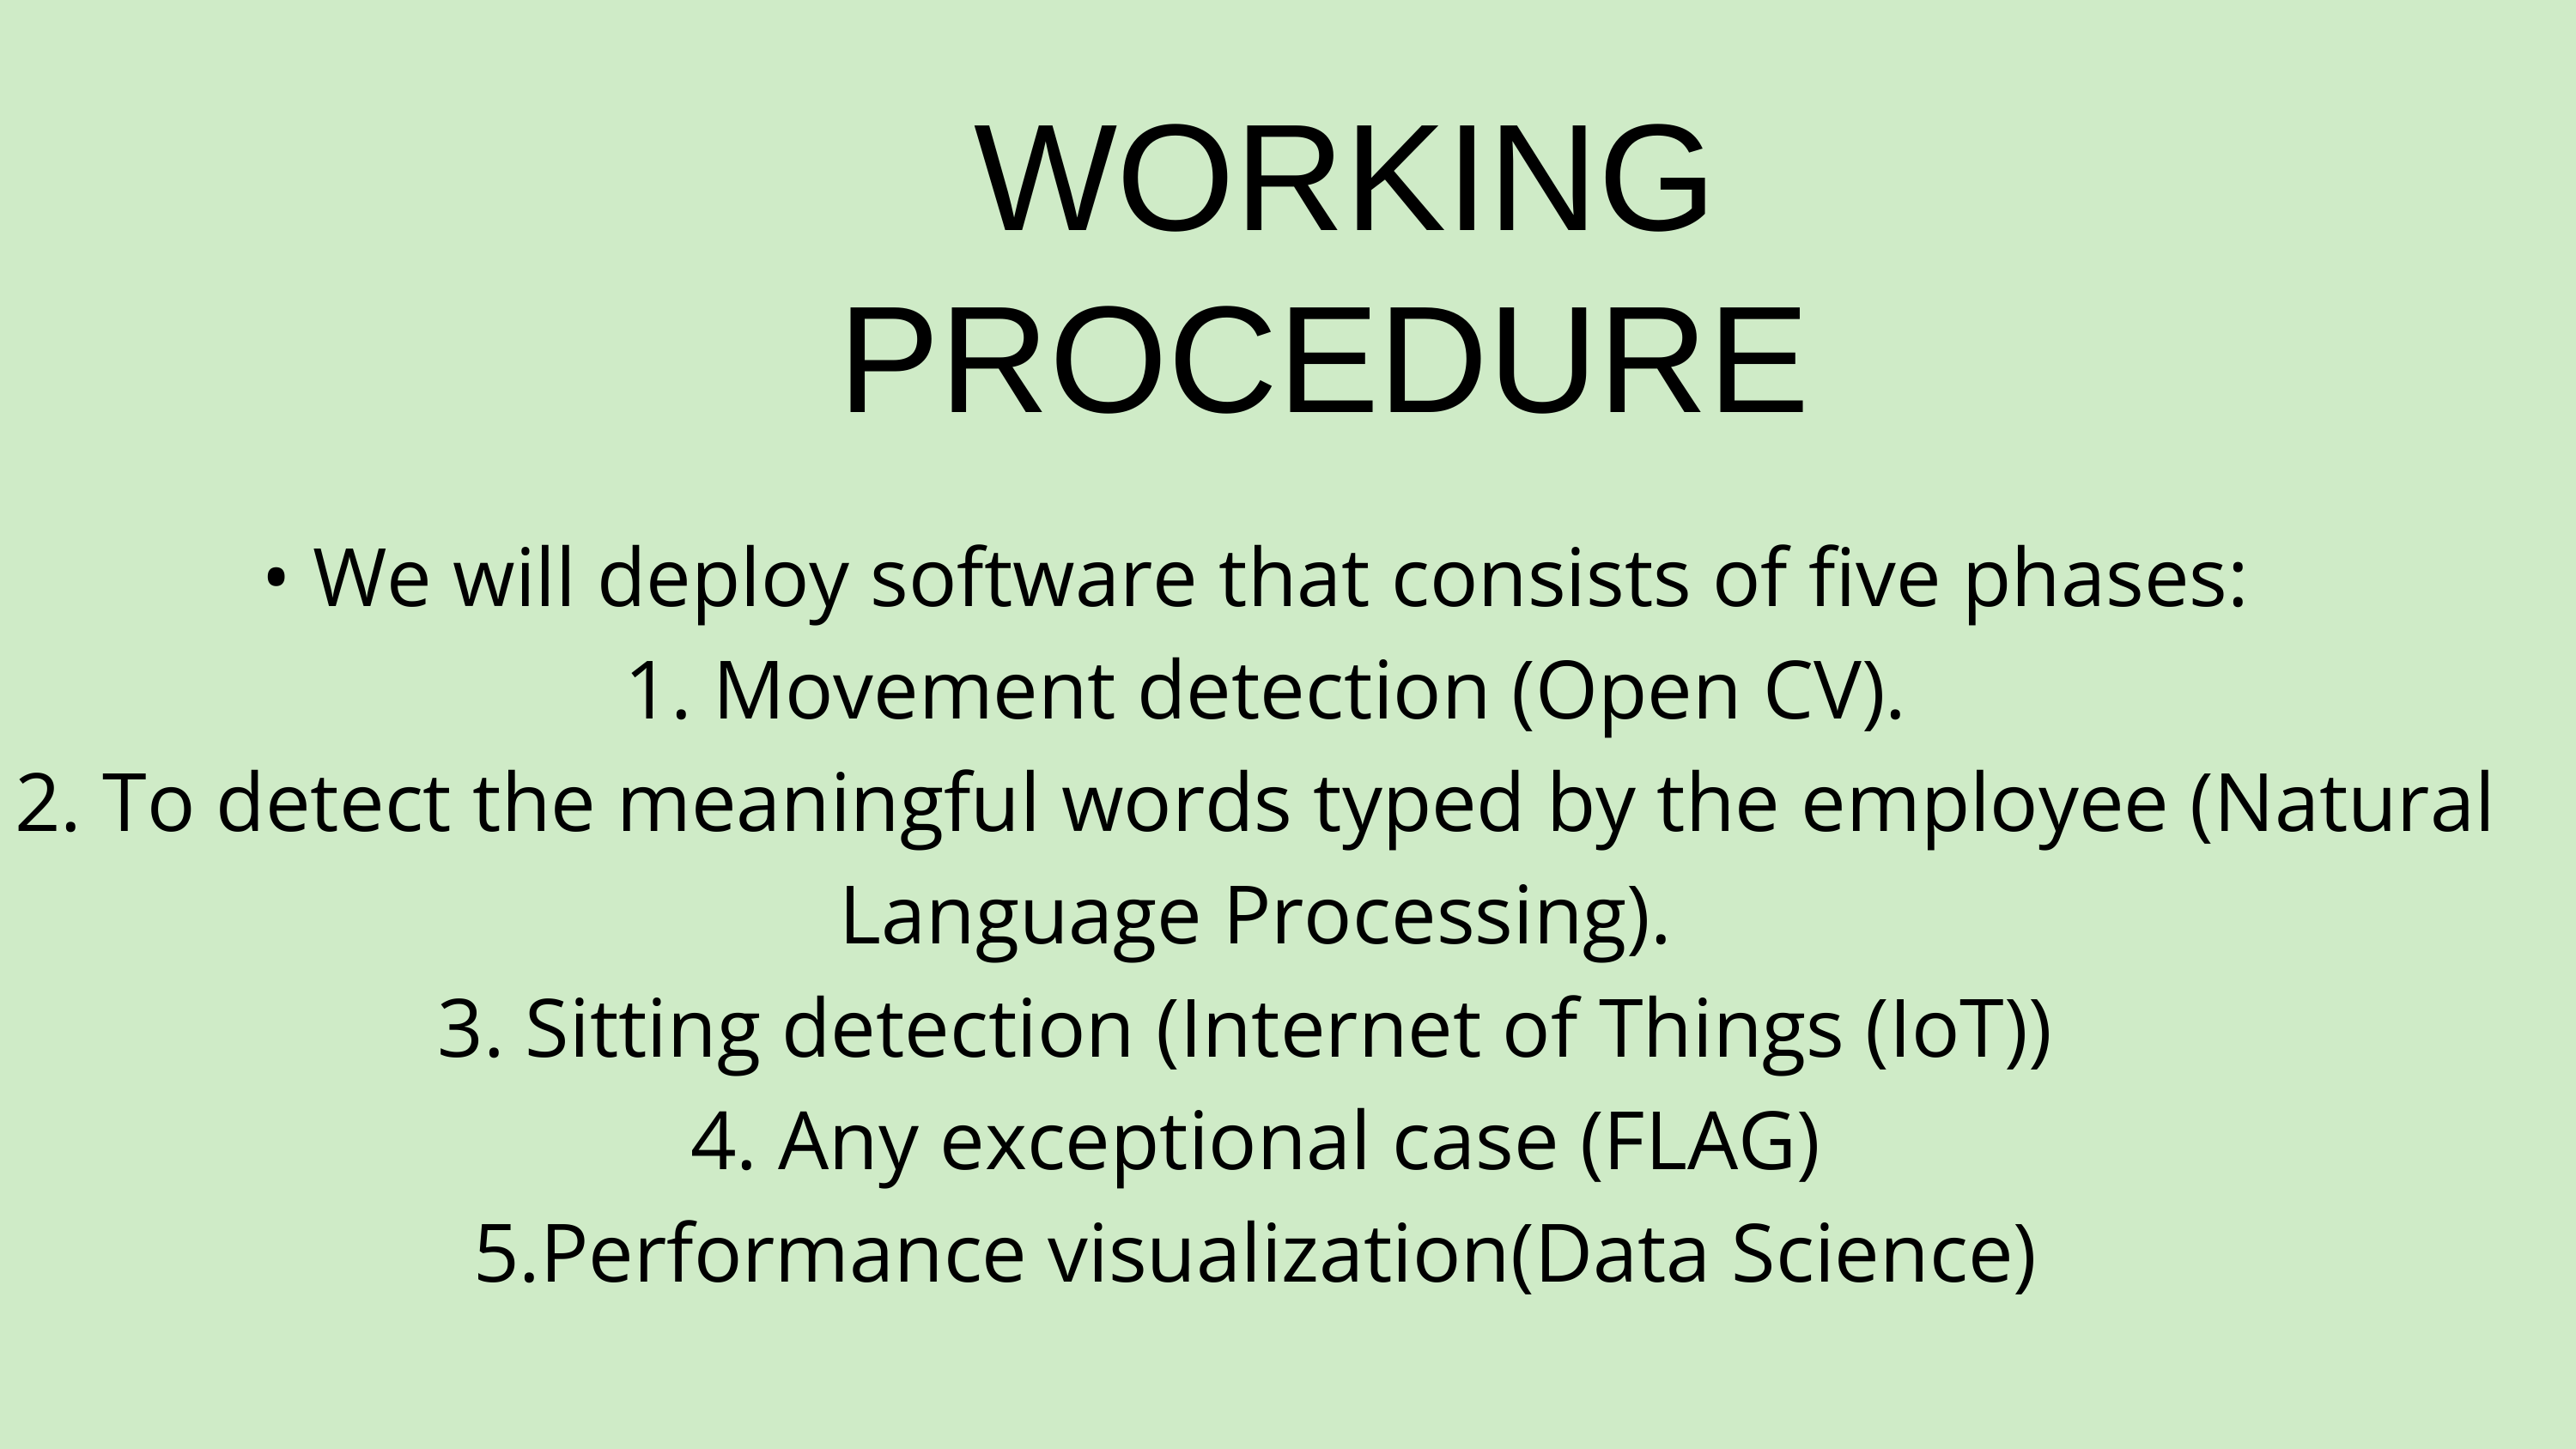

WORKING PROCEDURE
• We will deploy software that consists of five phases:
 1. Movement detection (Open CV).
2. To detect the meaningful words typed by the employee (Natural Language Processing).
3. Sitting detection (Internet of Things (IoT))
4. Any exceptional case (FLAG)
5.Performance visualization(Data Science)